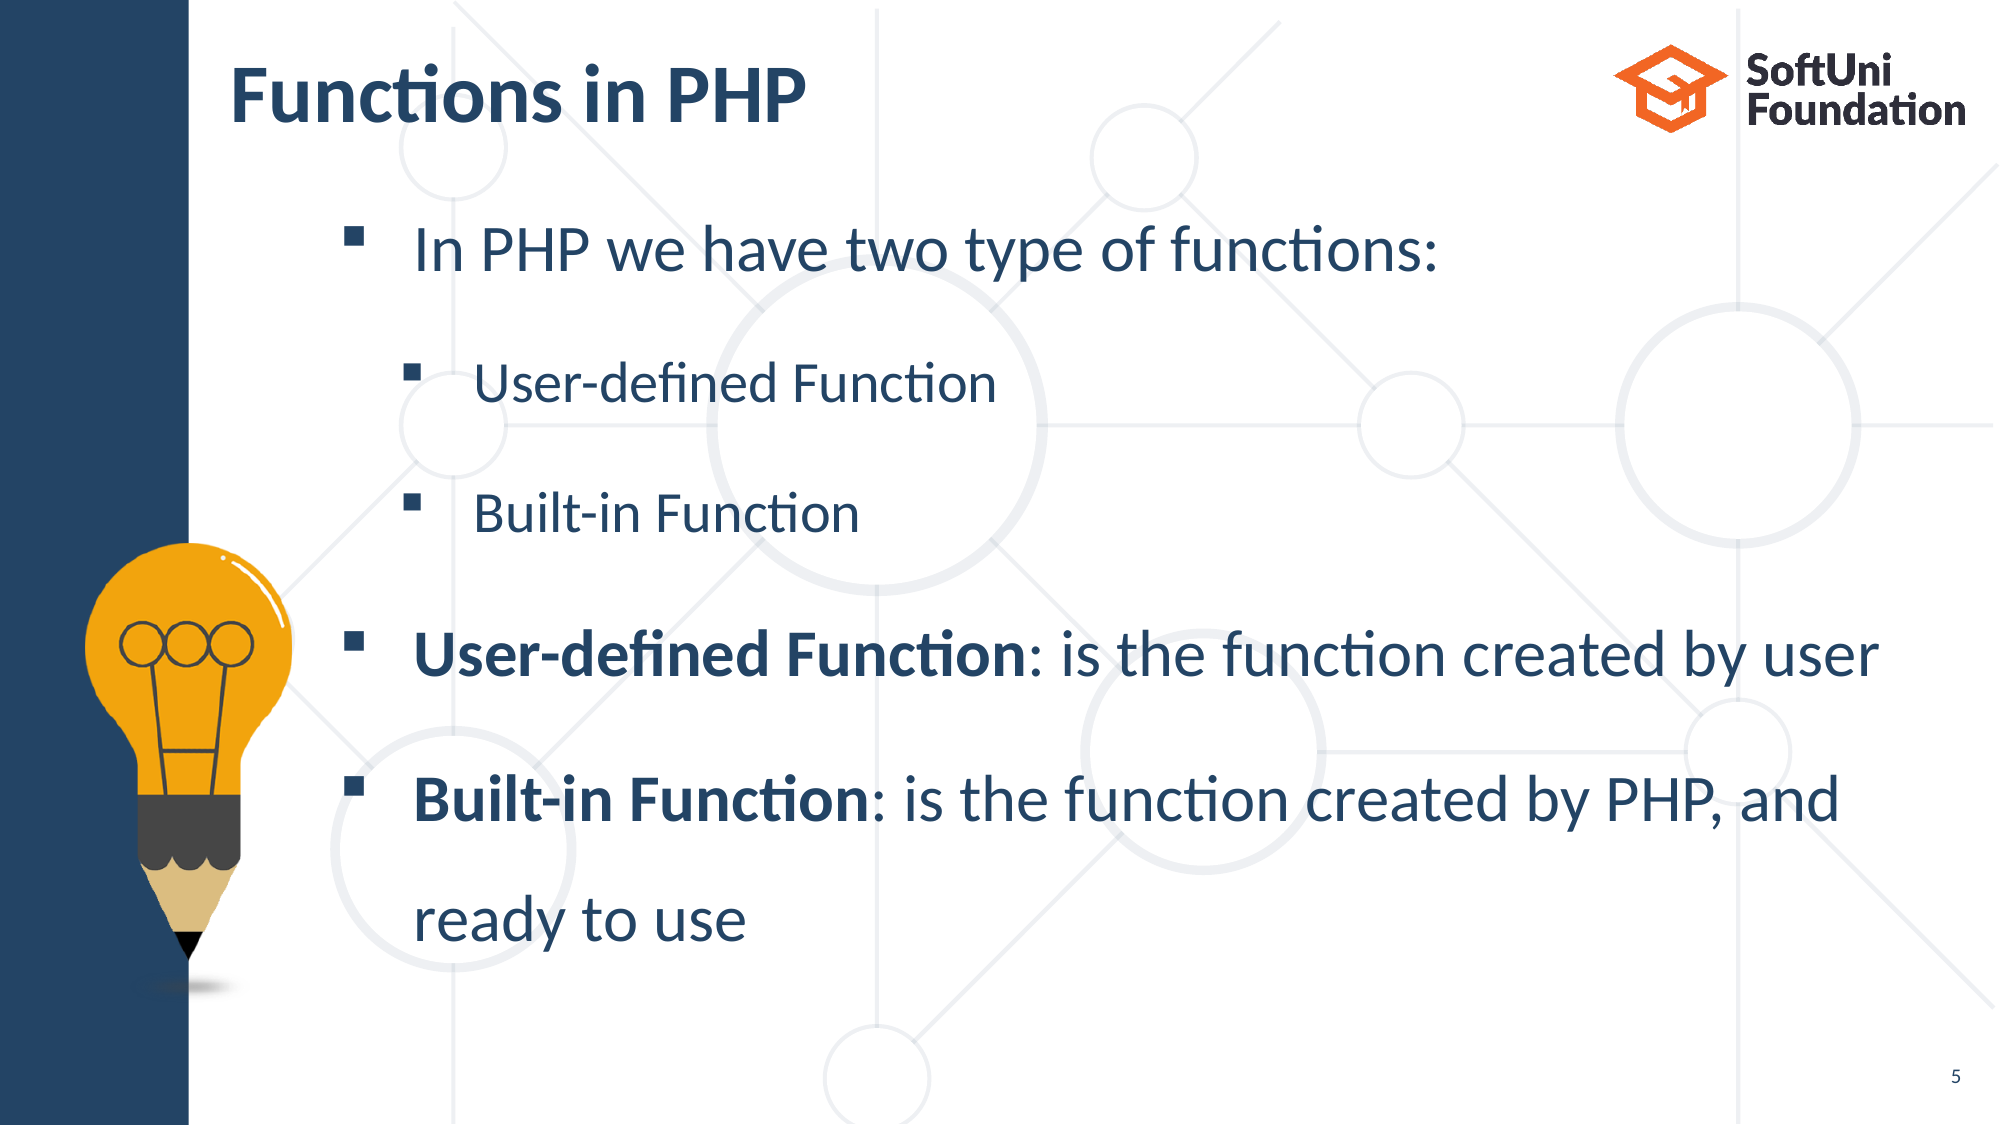

# Functions in PHP
In PHP we have two type of functions:
User-defined Function
Built-in Function
User-defined Function: is the function created by user
Built-in Function: is the function created by PHP, and
ready to use
5